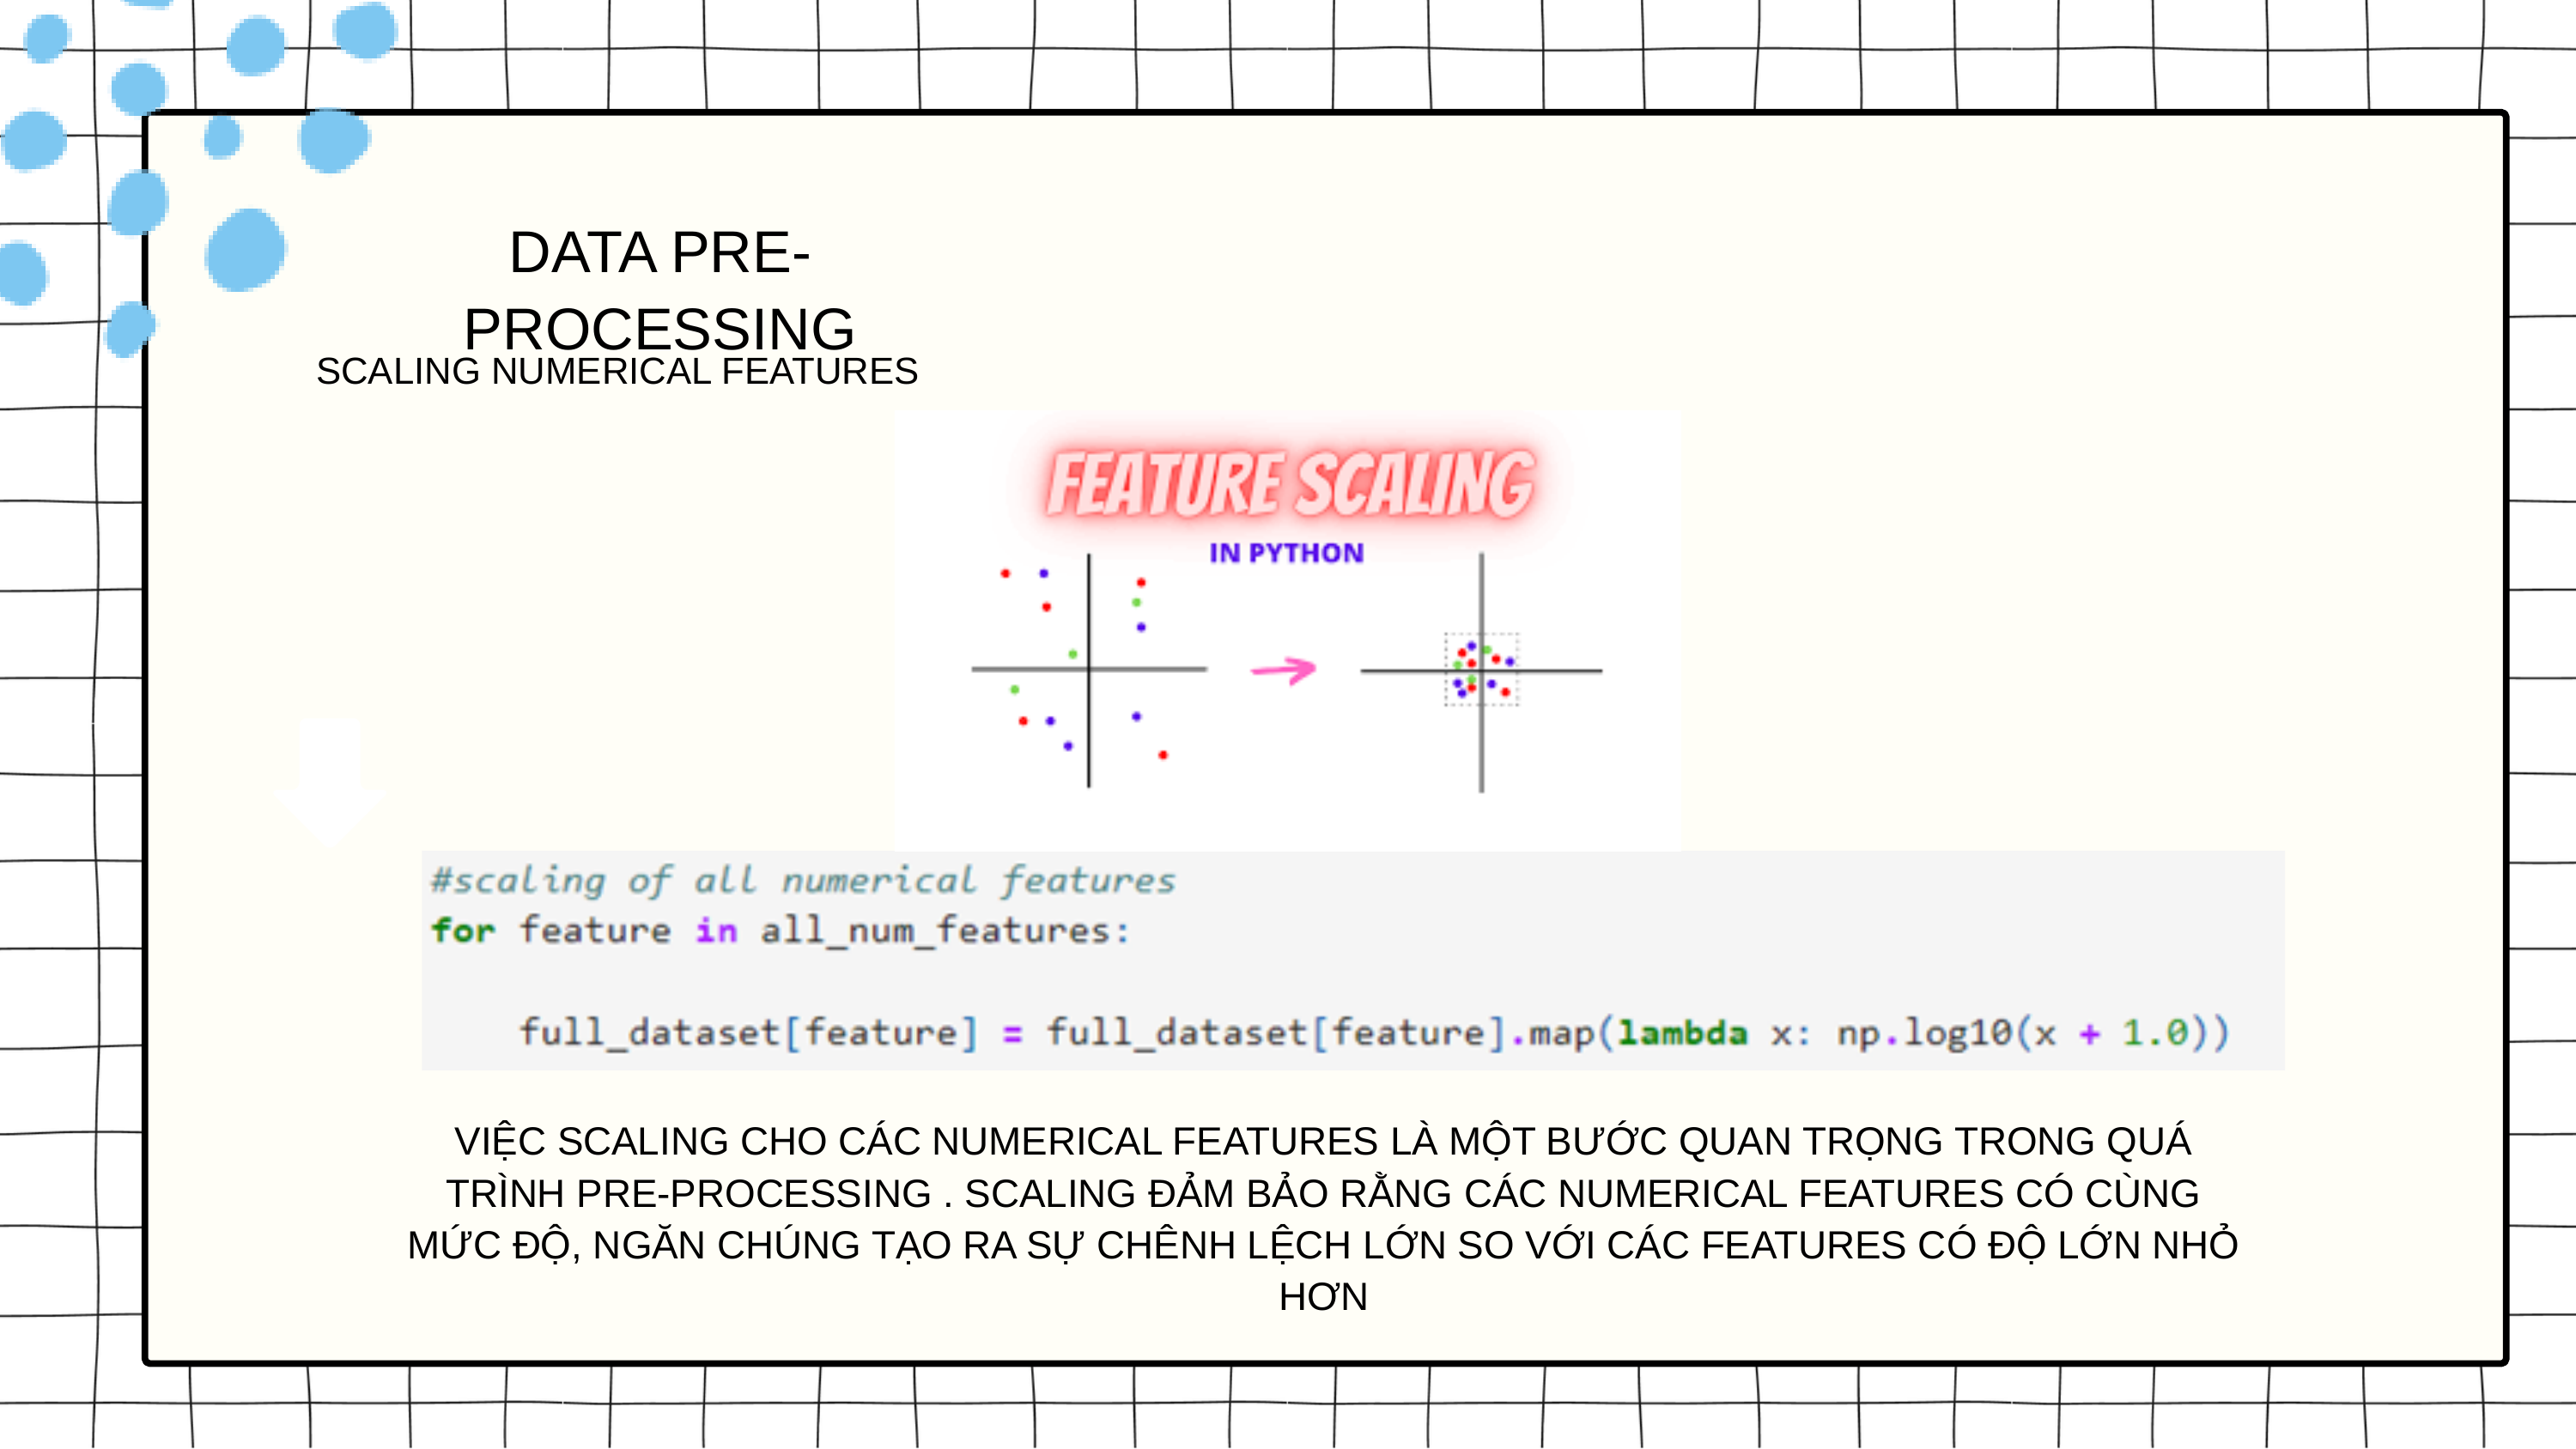

DATA PRE-PROCESSING

SCALING NUMERICAL FEATURES

VIỆC SCALING CHO CÁC NUMERICAL FEATURES LÀ MỘT BƯỚC QUAN TRỌNG TRONG QUÁ TRÌNH PRE-PROCESSING . SCALING ĐẢM BẢO RẰNG CÁC NUMERICAL FEATURES CÓ CÙNG MỨC ĐỘ, NGĂN CHÚNG TẠO RA SỰ CHÊNH LỆCH LỚN SO VỚI CÁC FEATURES CÓ ĐỘ LỚN NHỎ HƠN